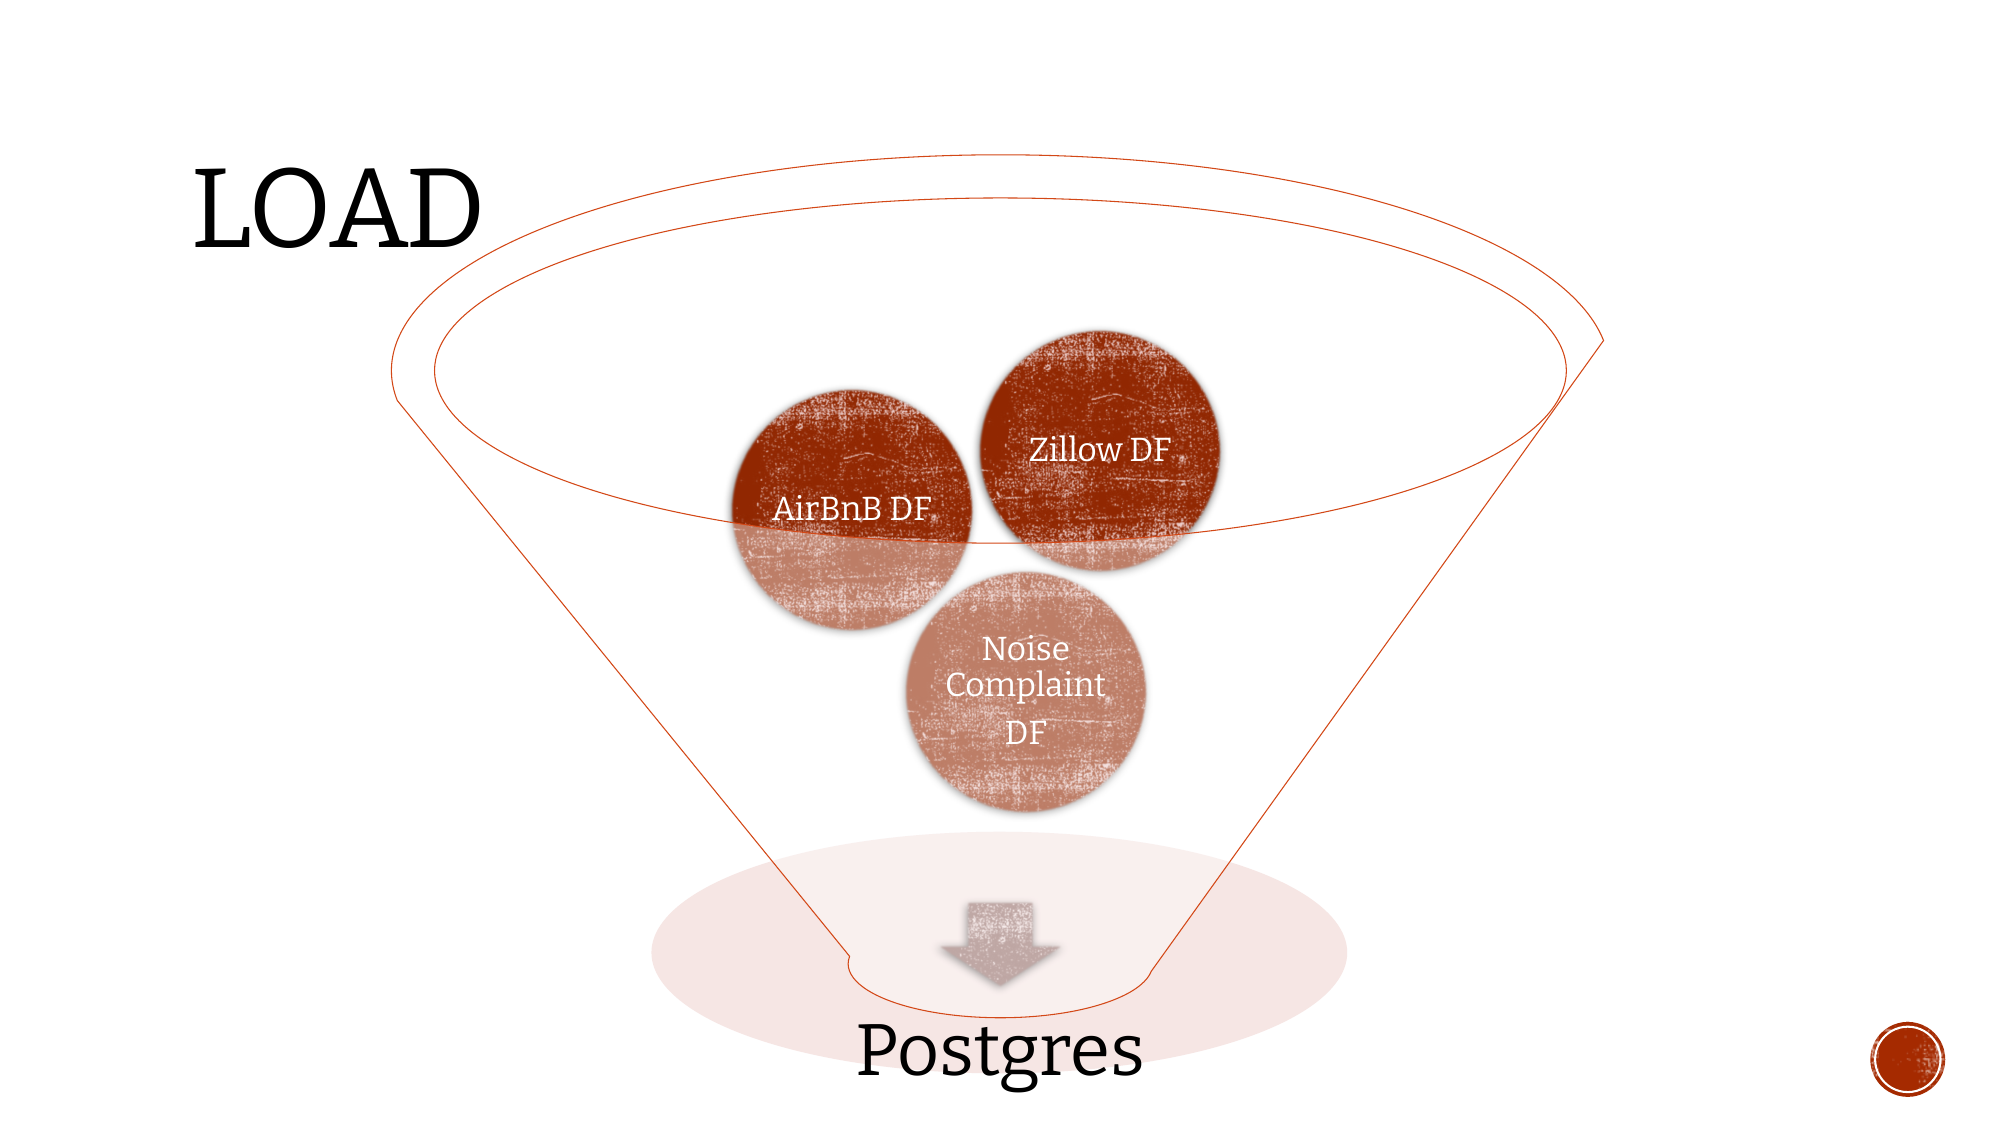

# Load
Postgres
Noise Complaint
DF
AirBnB DF
Zillow DF